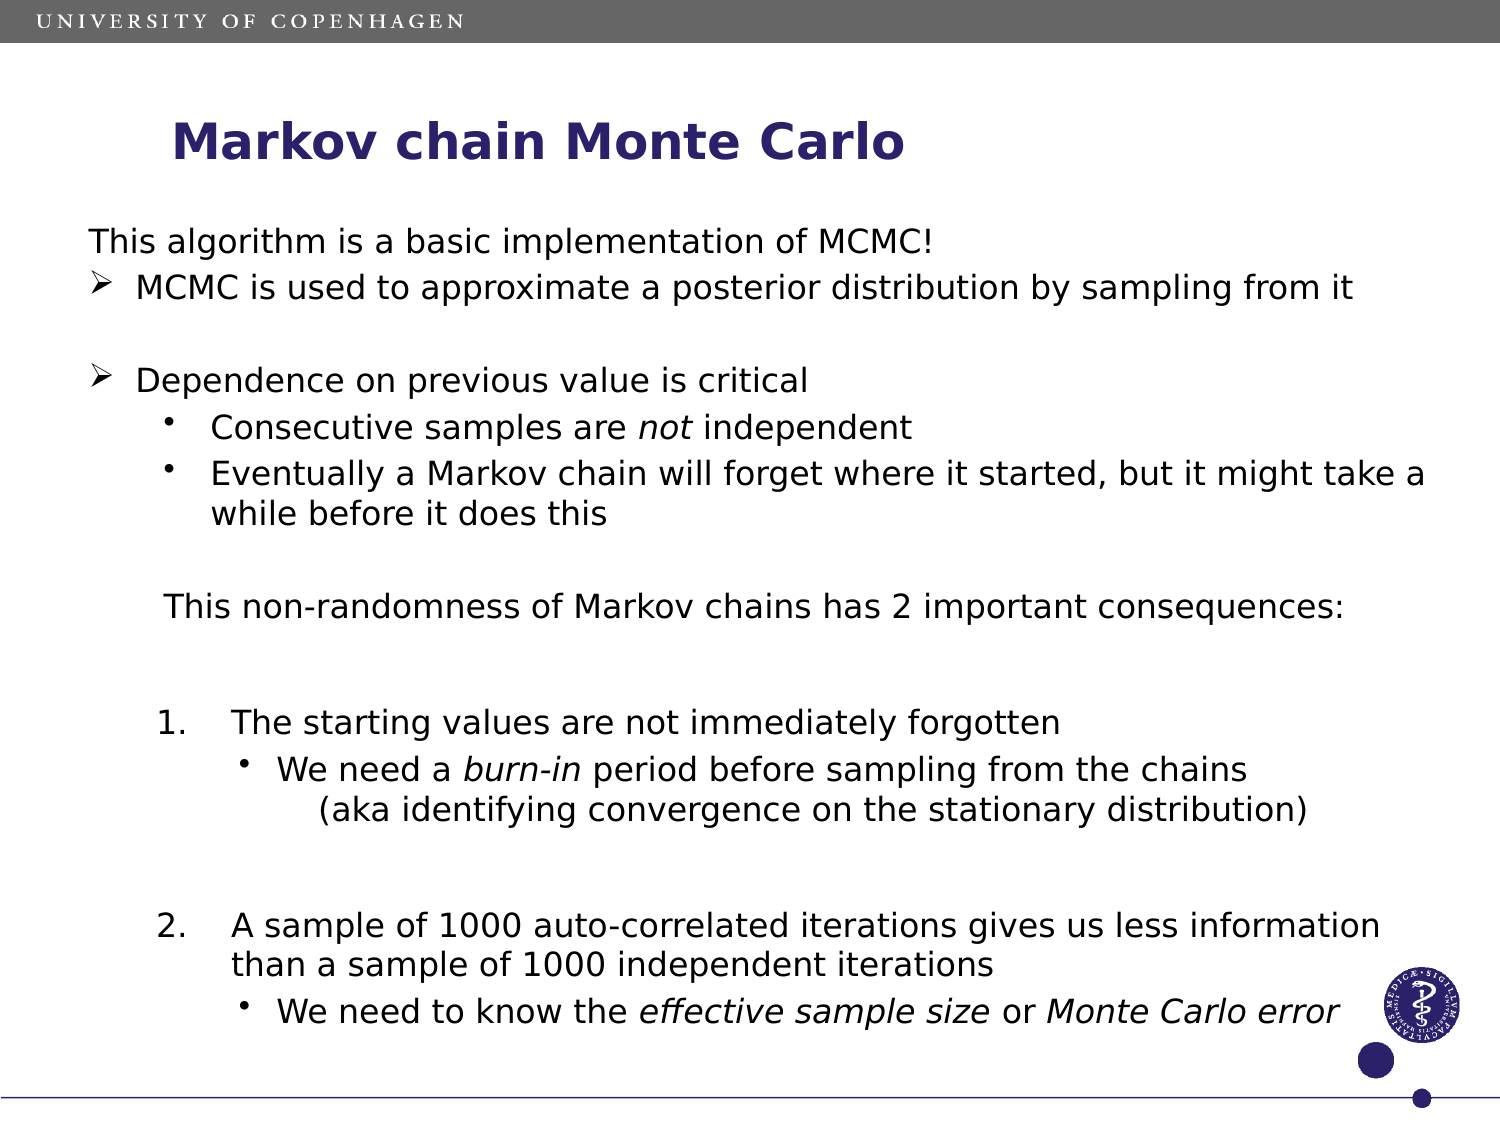

Markov chain Monte Carlo
This algorithm is a basic implementation of MCMC!
MCMC is used to approximate a posterior distribution by sampling from it

Dependence on previous value is critical
Consecutive samples are not independent
Eventually a Markov chain will forget where it started, but it might take a while before it does this

This non-randomness of Markov chains has 2 important consequences:

The starting values are not immediately forgotten
We need a burn-in period before sampling from the chains                       (aka identifying convergence on the stationary distribution)

A sample of 1000 auto-correlated iterations gives us less information than a sample of 1000 independent iterations
We need to know the effective sample size or Monte Carlo error